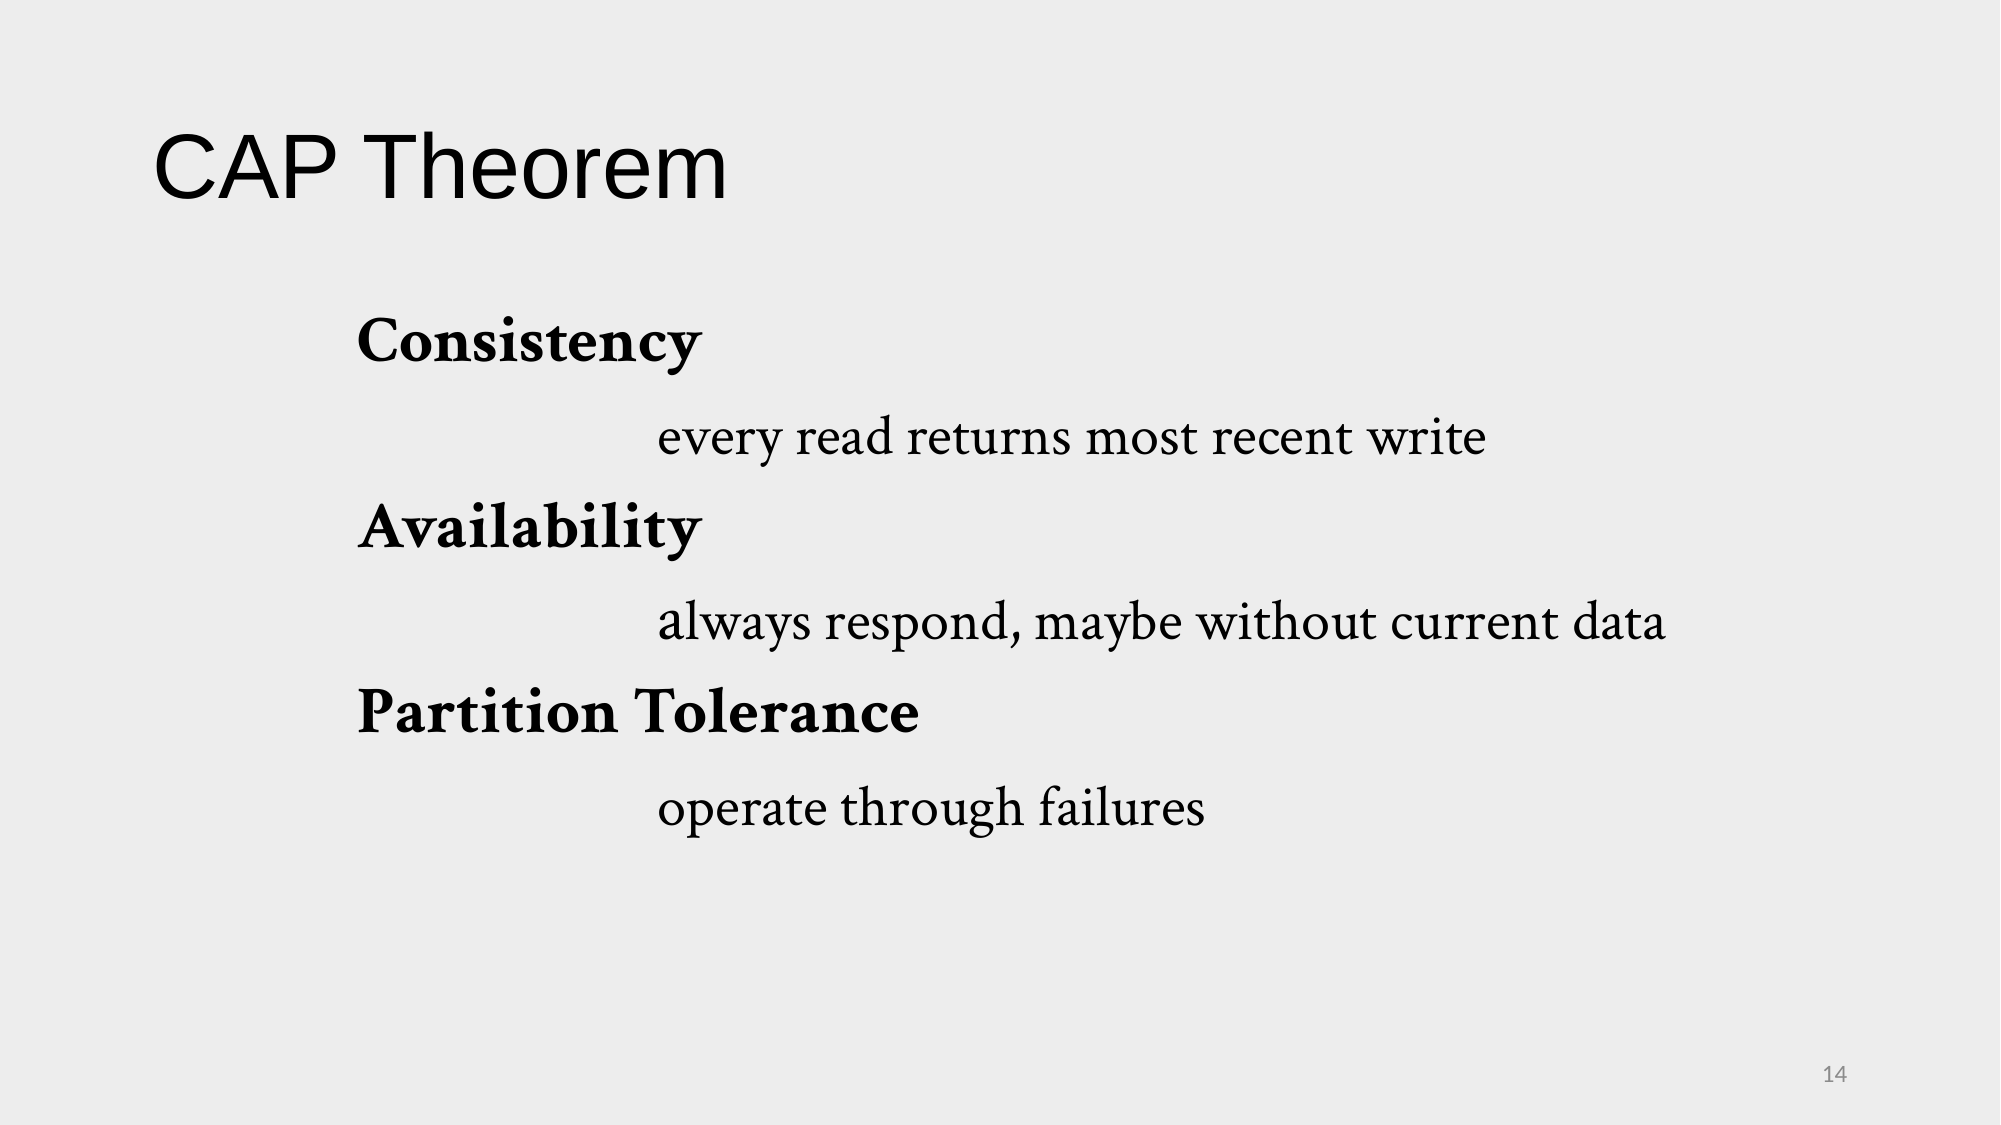

# CAP Theorem
Consistency
		every read returns most recent write
Availability
		always respond, maybe without current data
Partition Tolerance
		operate through failures
14